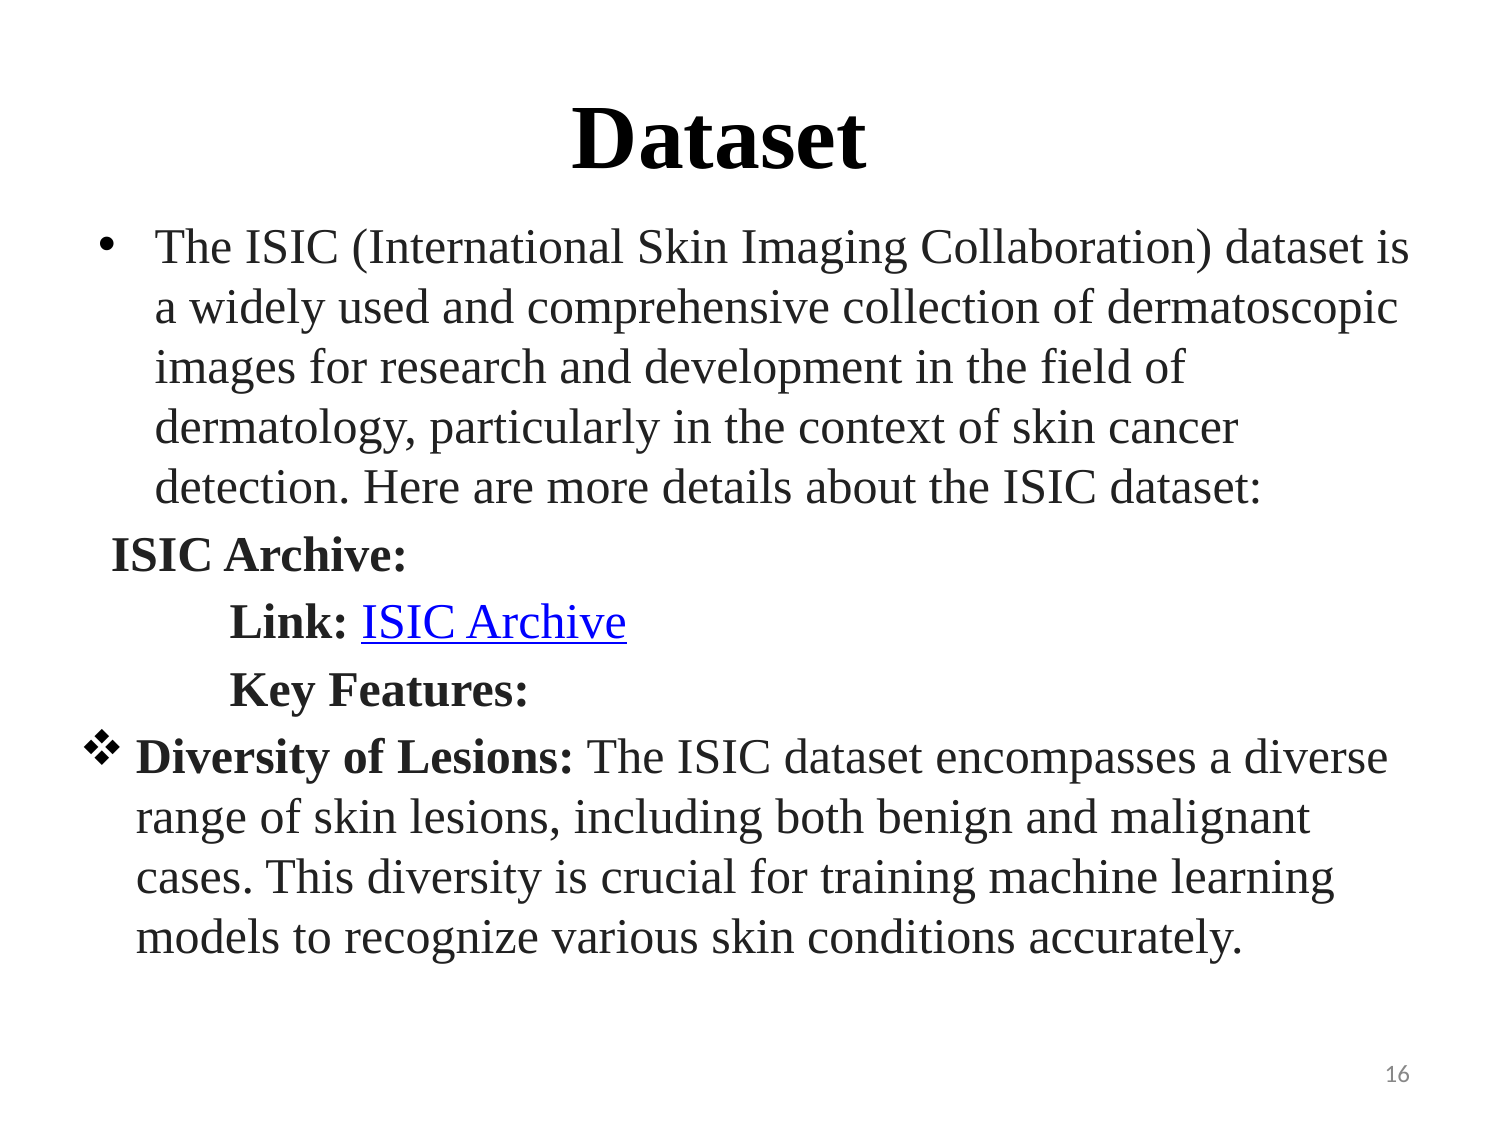

# Dataset
The ISIC (International Skin Imaging Collaboration) dataset is a widely used and comprehensive collection of dermatoscopic images for research and development in the field of dermatology, particularly in the context of skin cancer detection. Here are more details about the ISIC dataset:
 ISIC Archive:
	Link: ISIC Archive
	Key Features:
Diversity of Lesions: The ISIC dataset encompasses a diverse range of skin lesions, including both benign and malignant cases. This diversity is crucial for training machine learning models to recognize various skin conditions accurately.

16